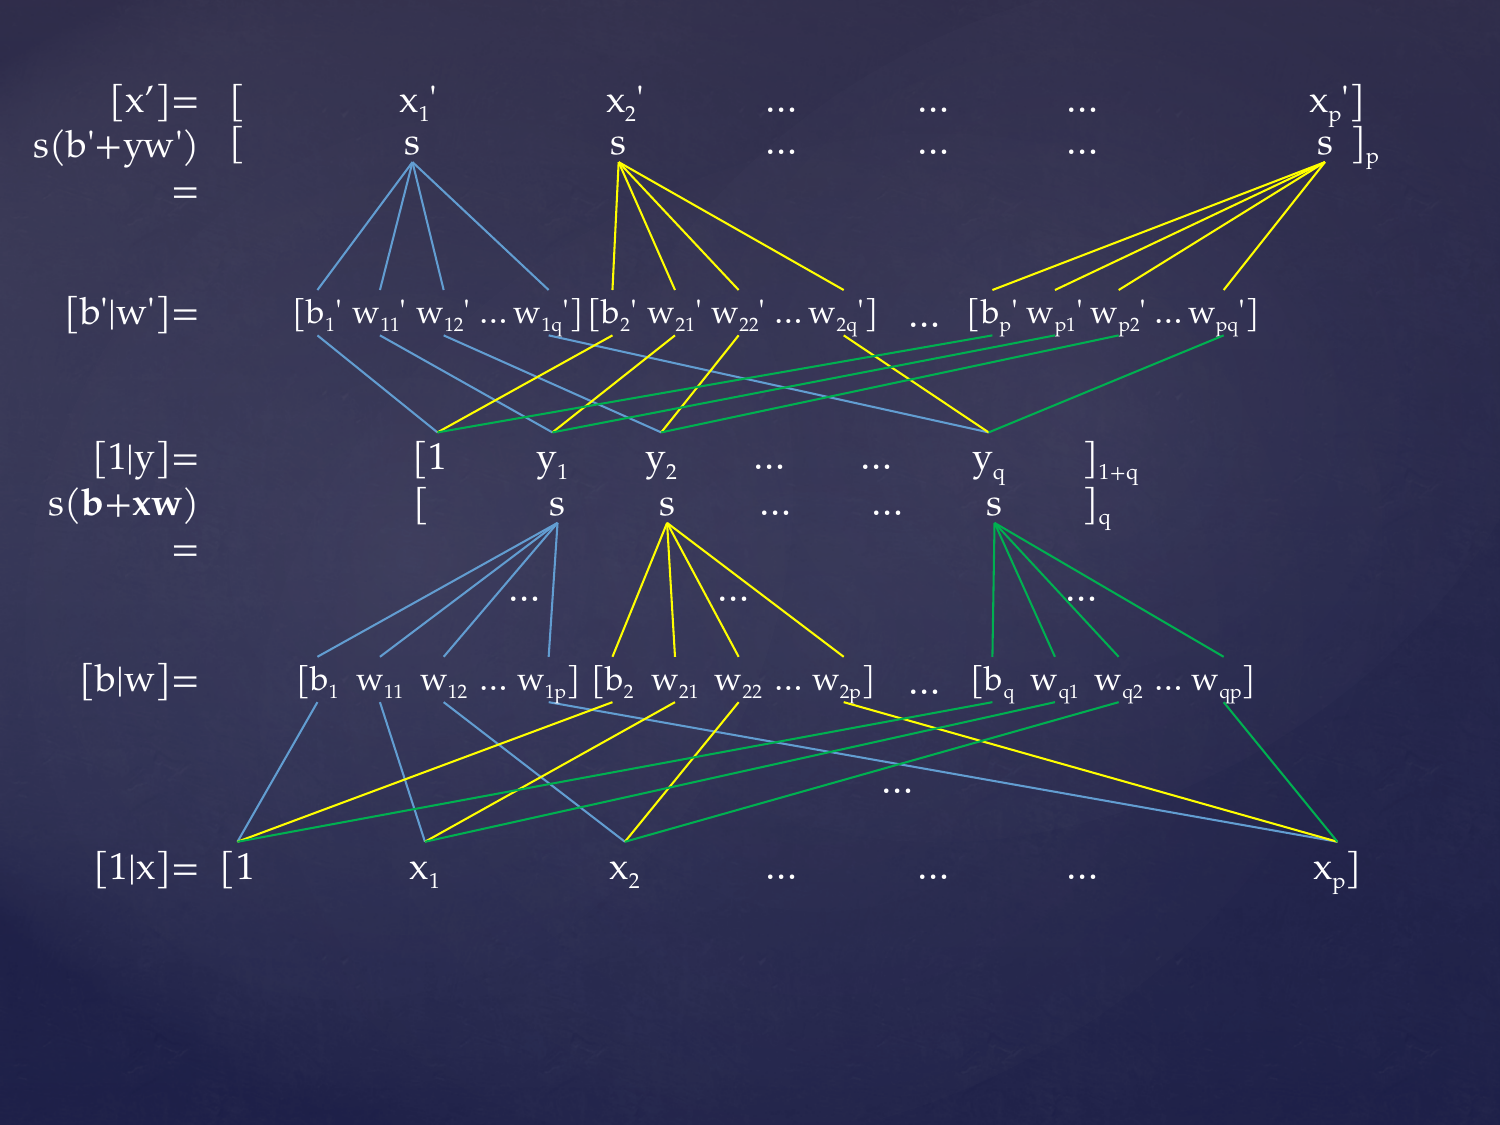

[x’]=
[
x1'
x2'
…
…
…
xp']
[
s
s
…
…
…
s
]p
s(b'+yw')=
[b'|w']=
[b1'
w11'
w12'
…
w1q']
[bp'
wp1'
wp2'
…
wpq']
[b2'
w21'
w22'
…
w2q']
…
[1|y]=
…
…
]1+q
y1
[1
y2
yq
s(b+xw)=
[
s
s
…
…
s
]q
…
…
…
[b|w]=
[b1
w11
w12
…
w1p]
[bq
wq1
wq2
…
wqp]
[b2
w21
w22
…
w2p]
…
…
[1|x]=
[1
x1
x2
…
…
…
xp]